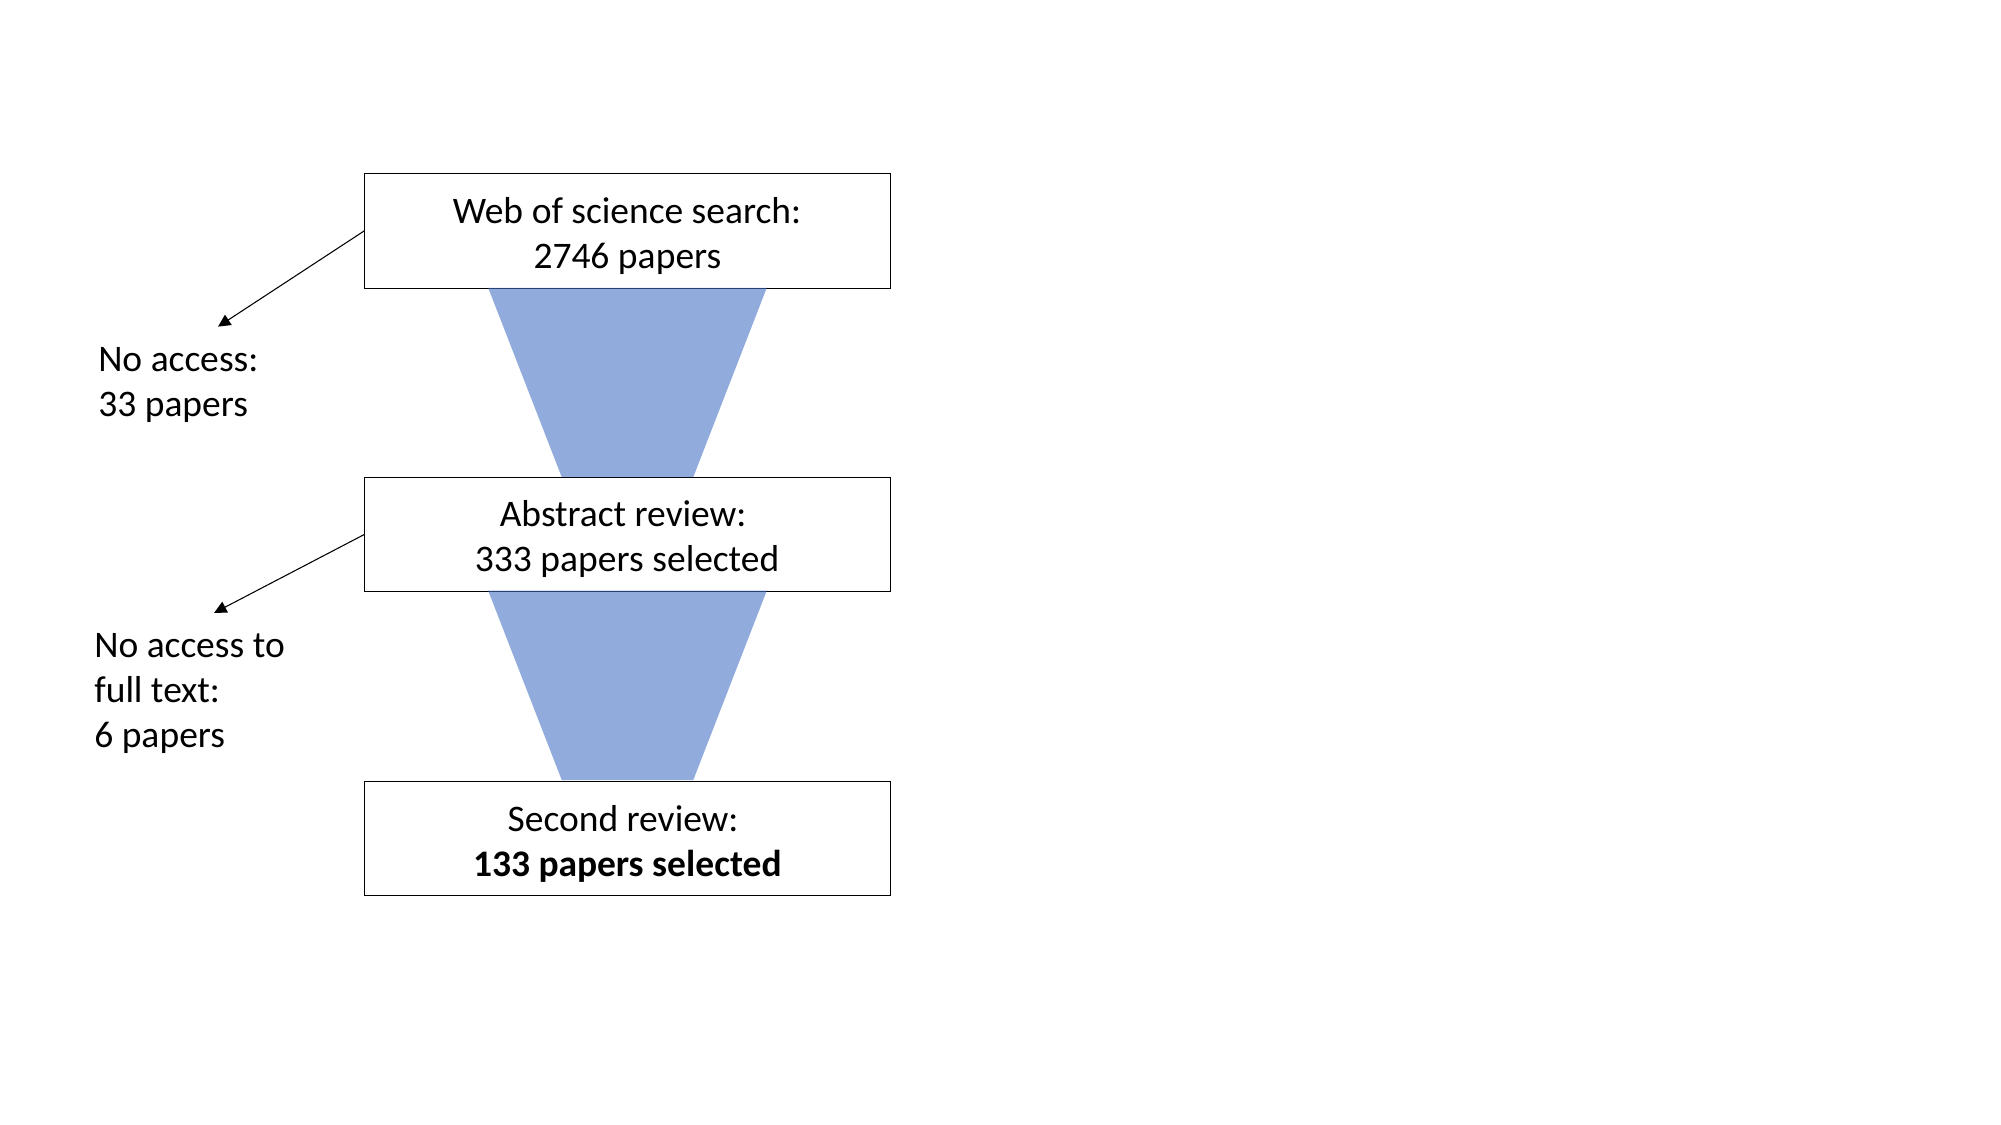

Web of science search:
2746 papers

No access:
33 papers
Abstract review:
333 papers selected

No access to full text:
6 papers
Second review:
133 papers selected